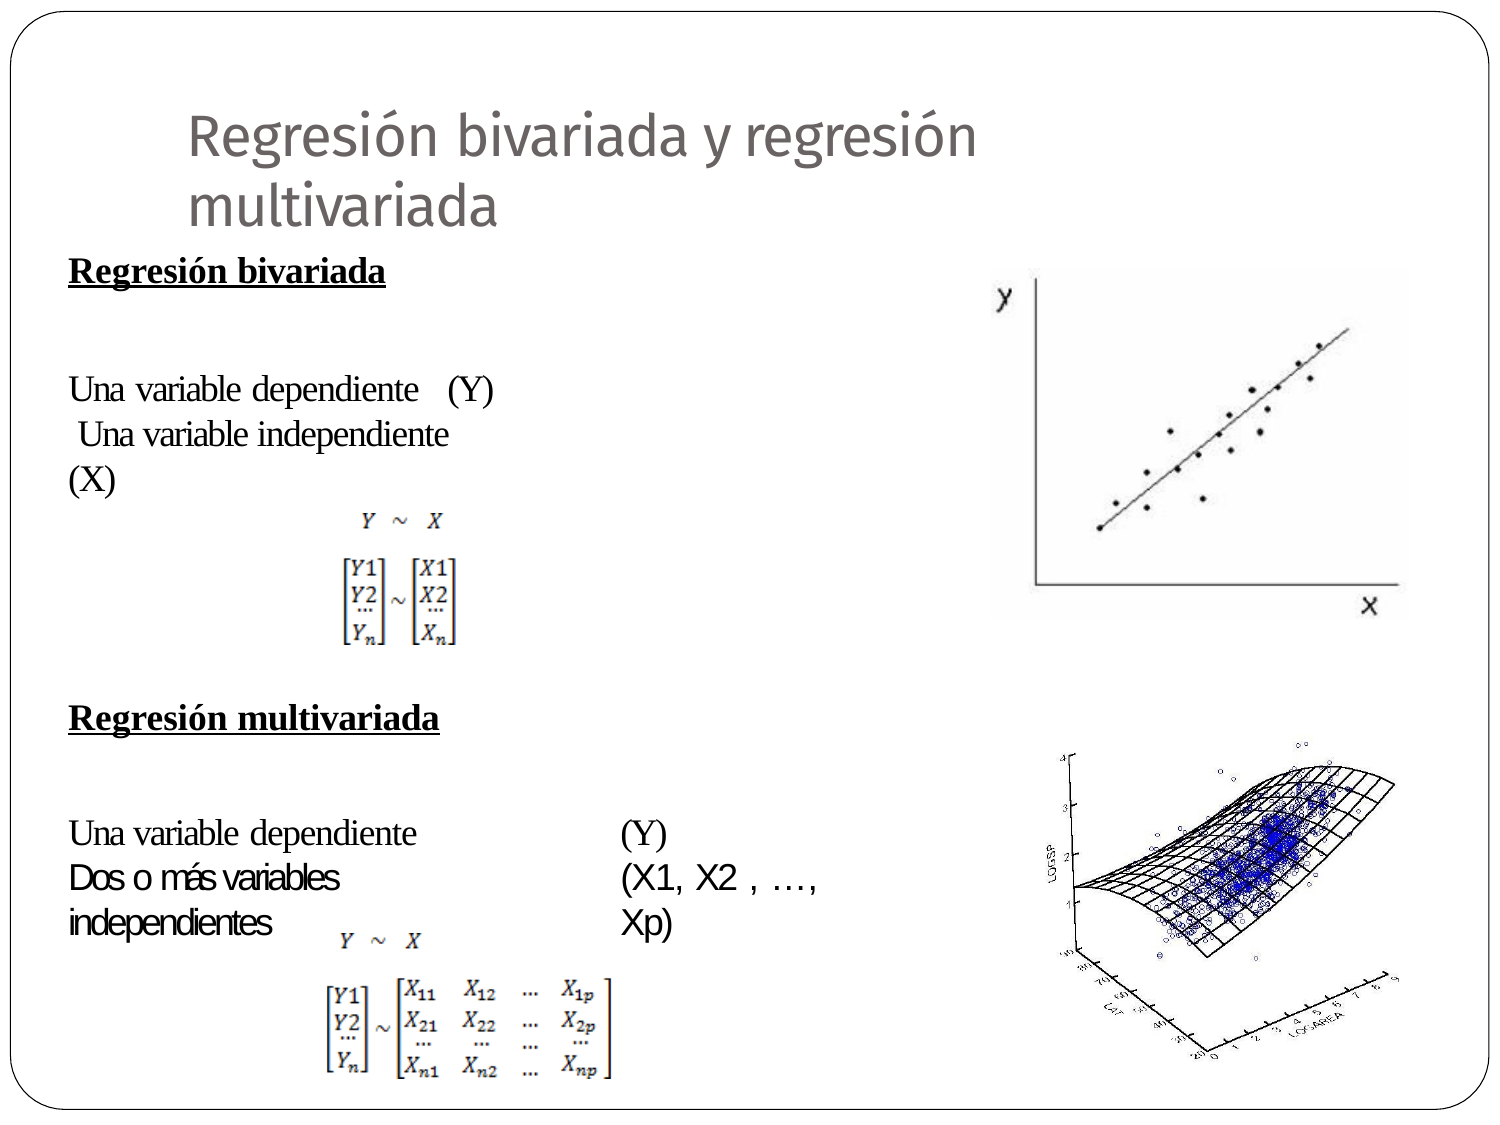

# Regresión bivariada y regresión multivariada
Regresión bivariada

Una variable dependiente	(Y)  Una variable independiente (X)

Regresión multivariada

Una variable dependiente
Dos o más variables independientes
(Y)
(X1, X2 , …, Xp)